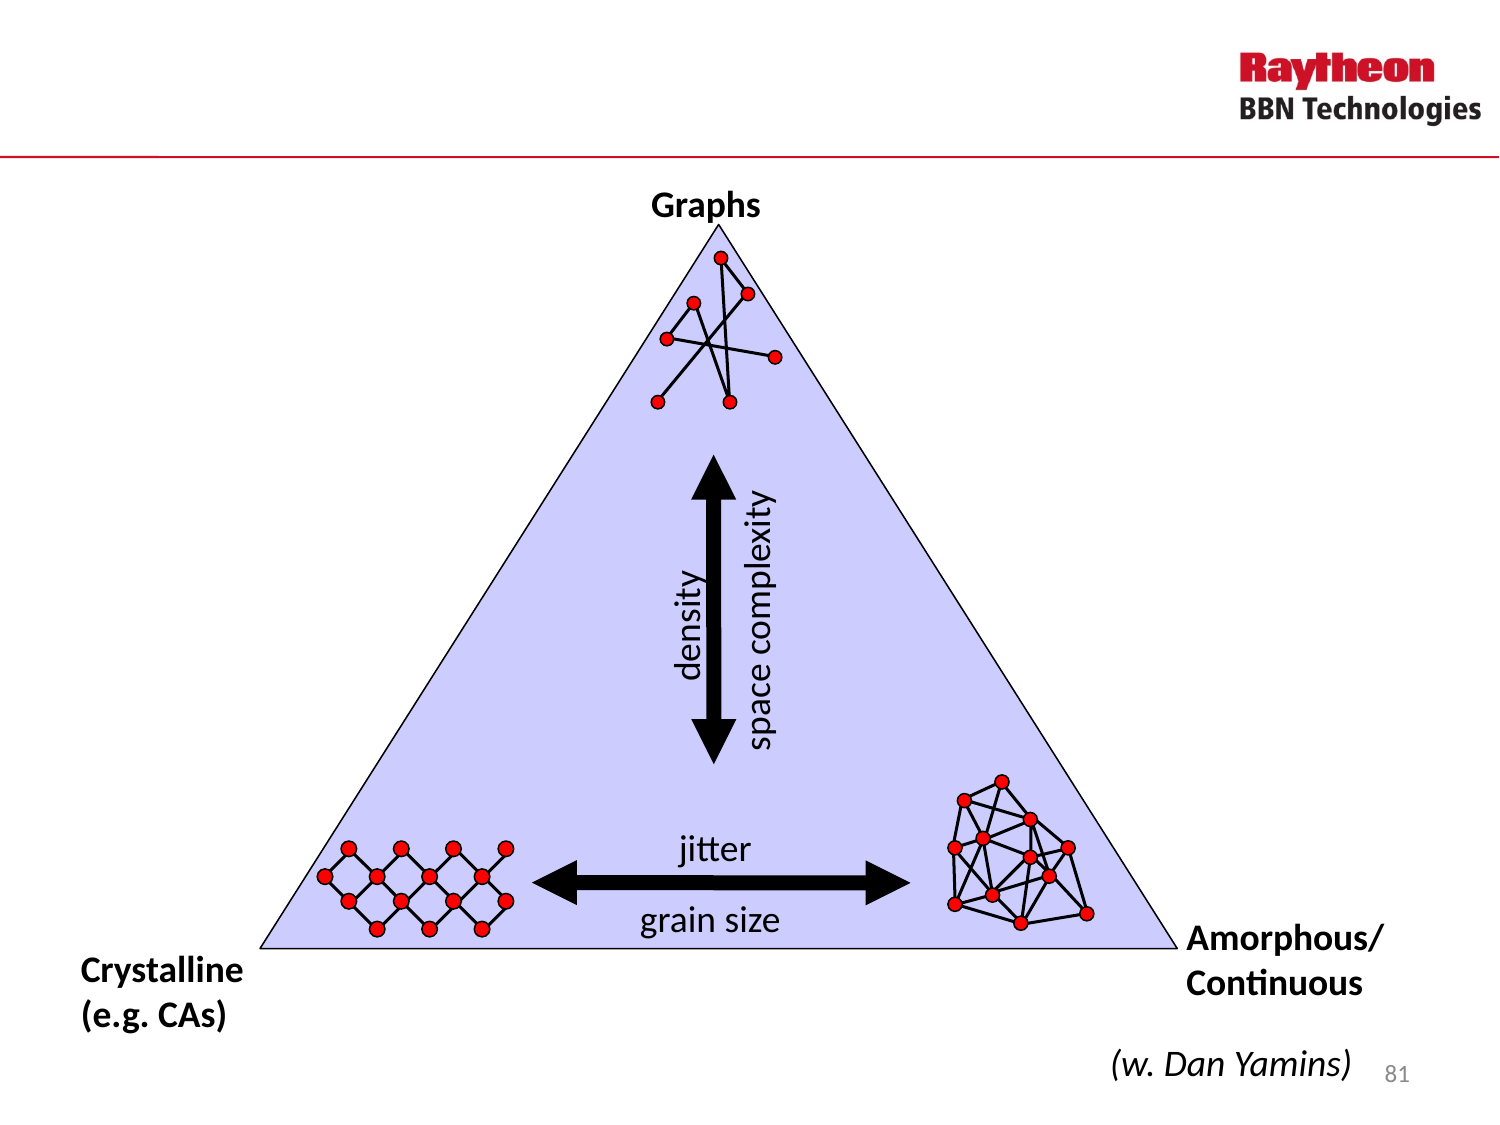

Graphs

space complexity
density

jitter

grain size

Amorphous/
Continuous

Crystalline
(e.g. CAs)
(w. Dan Yamins)
81